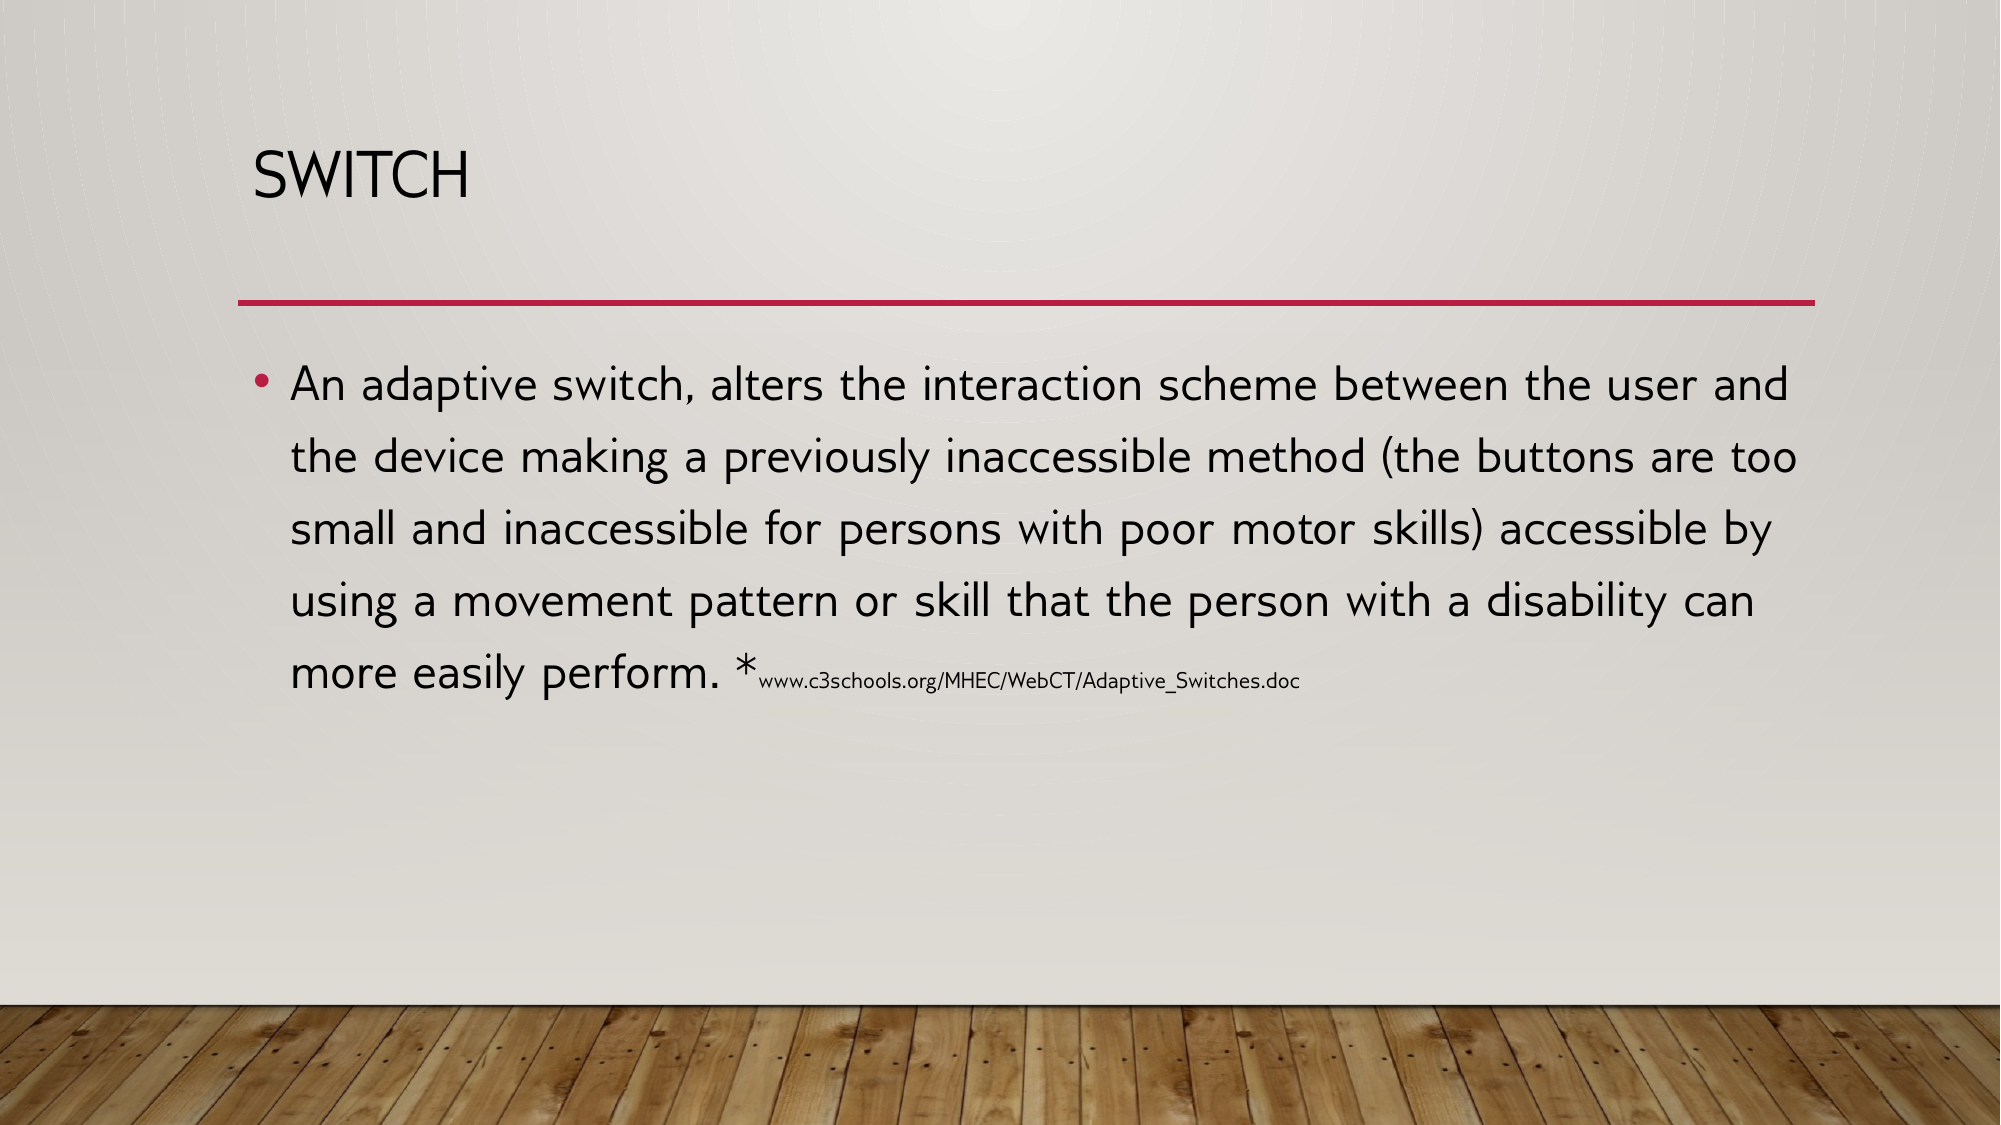

# Switch
An adaptive switch, alters the interaction scheme between the user and the device making a previously inaccessible method (the buttons are too small and inaccessible for persons with poor motor skills) accessible by using a movement pattern or skill that the person with a disability can more easily perform. *www.c3schools.org/MHEC/WebCT/Adaptive_Switches.doc